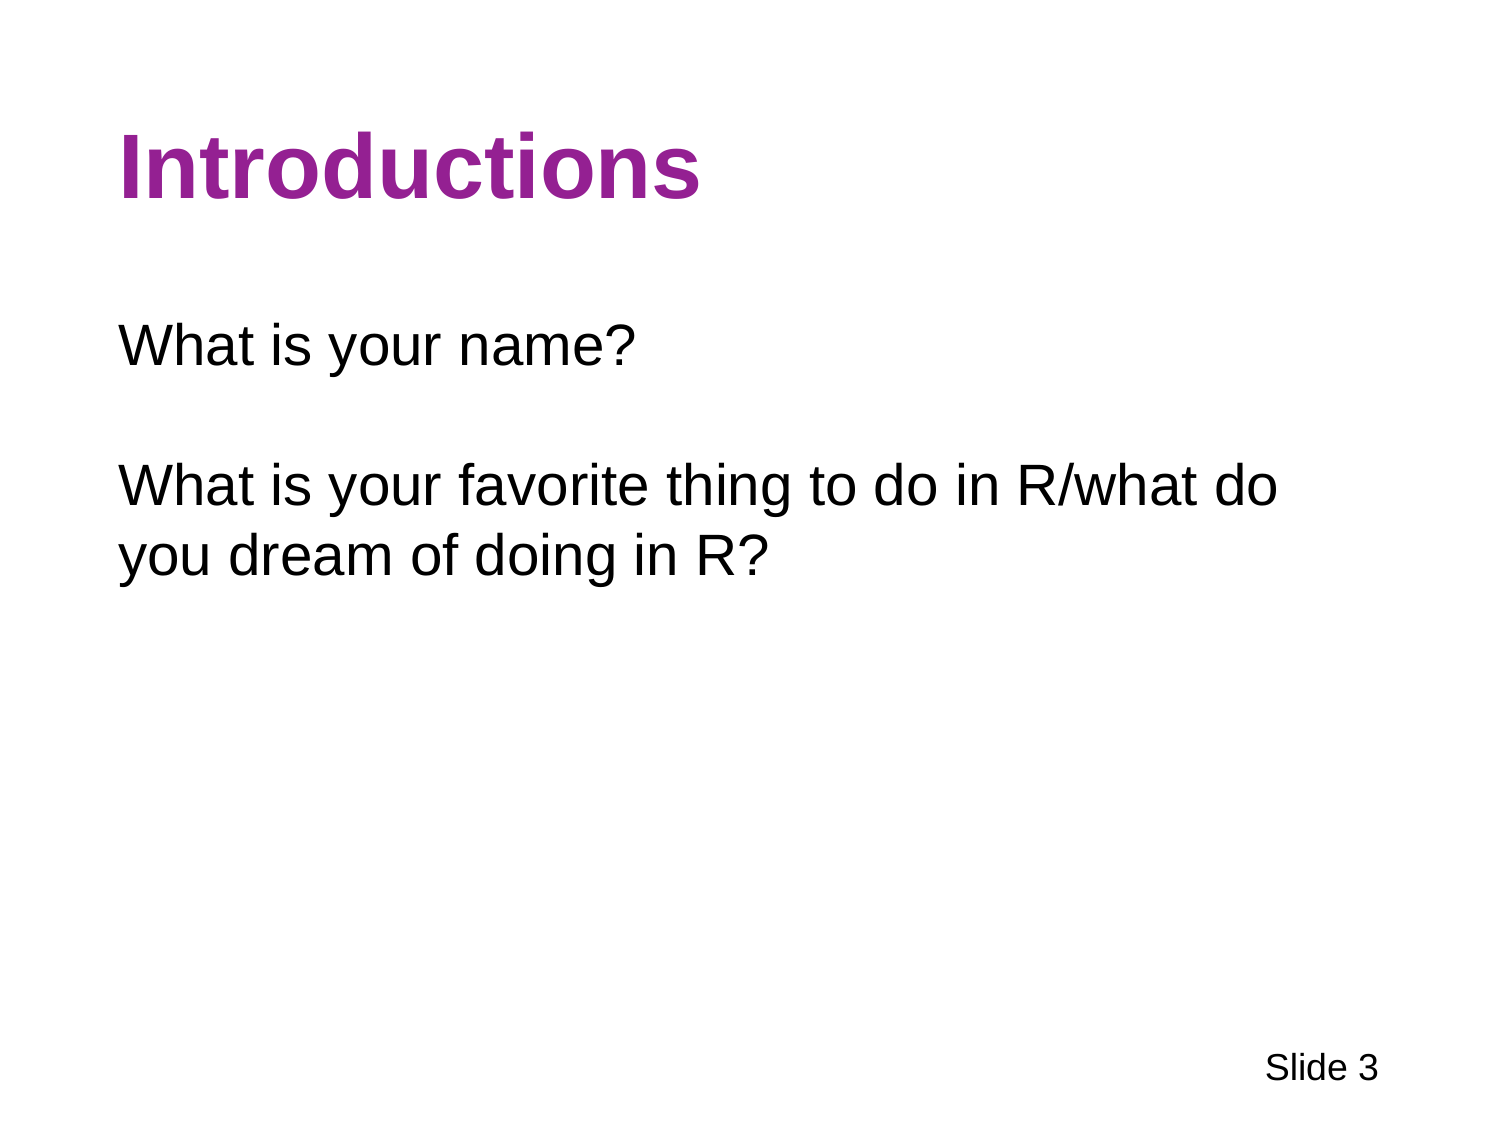

# Introductions
What is your name?

What is your favorite thing to do in R/what do you dream of doing in R?

Slide 3